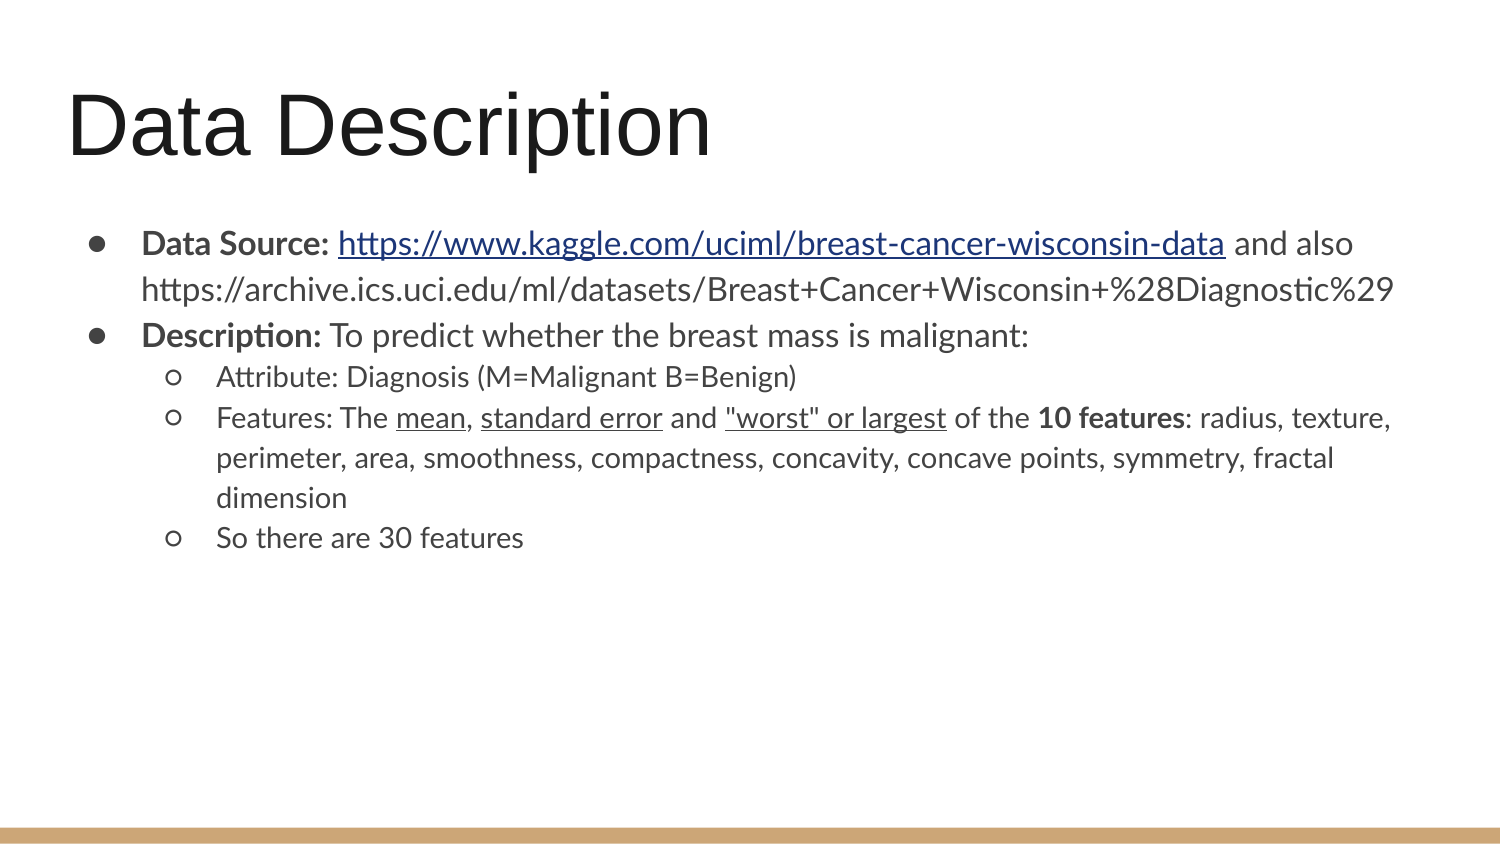

# Data Description
Data Source: https://www.kaggle.com/uciml/breast-cancer-wisconsin-data and also https://archive.ics.uci.edu/ml/datasets/Breast+Cancer+Wisconsin+%28Diagnostic%29
Description: To predict whether the breast mass is malignant:
Attribute: Diagnosis (M=Malignant B=Benign)
Features: The mean, standard error and "worst" or largest of the 10 features: radius, texture, perimeter, area, smoothness, compactness, concavity, concave points, symmetry, fractal dimension
So there are 30 features